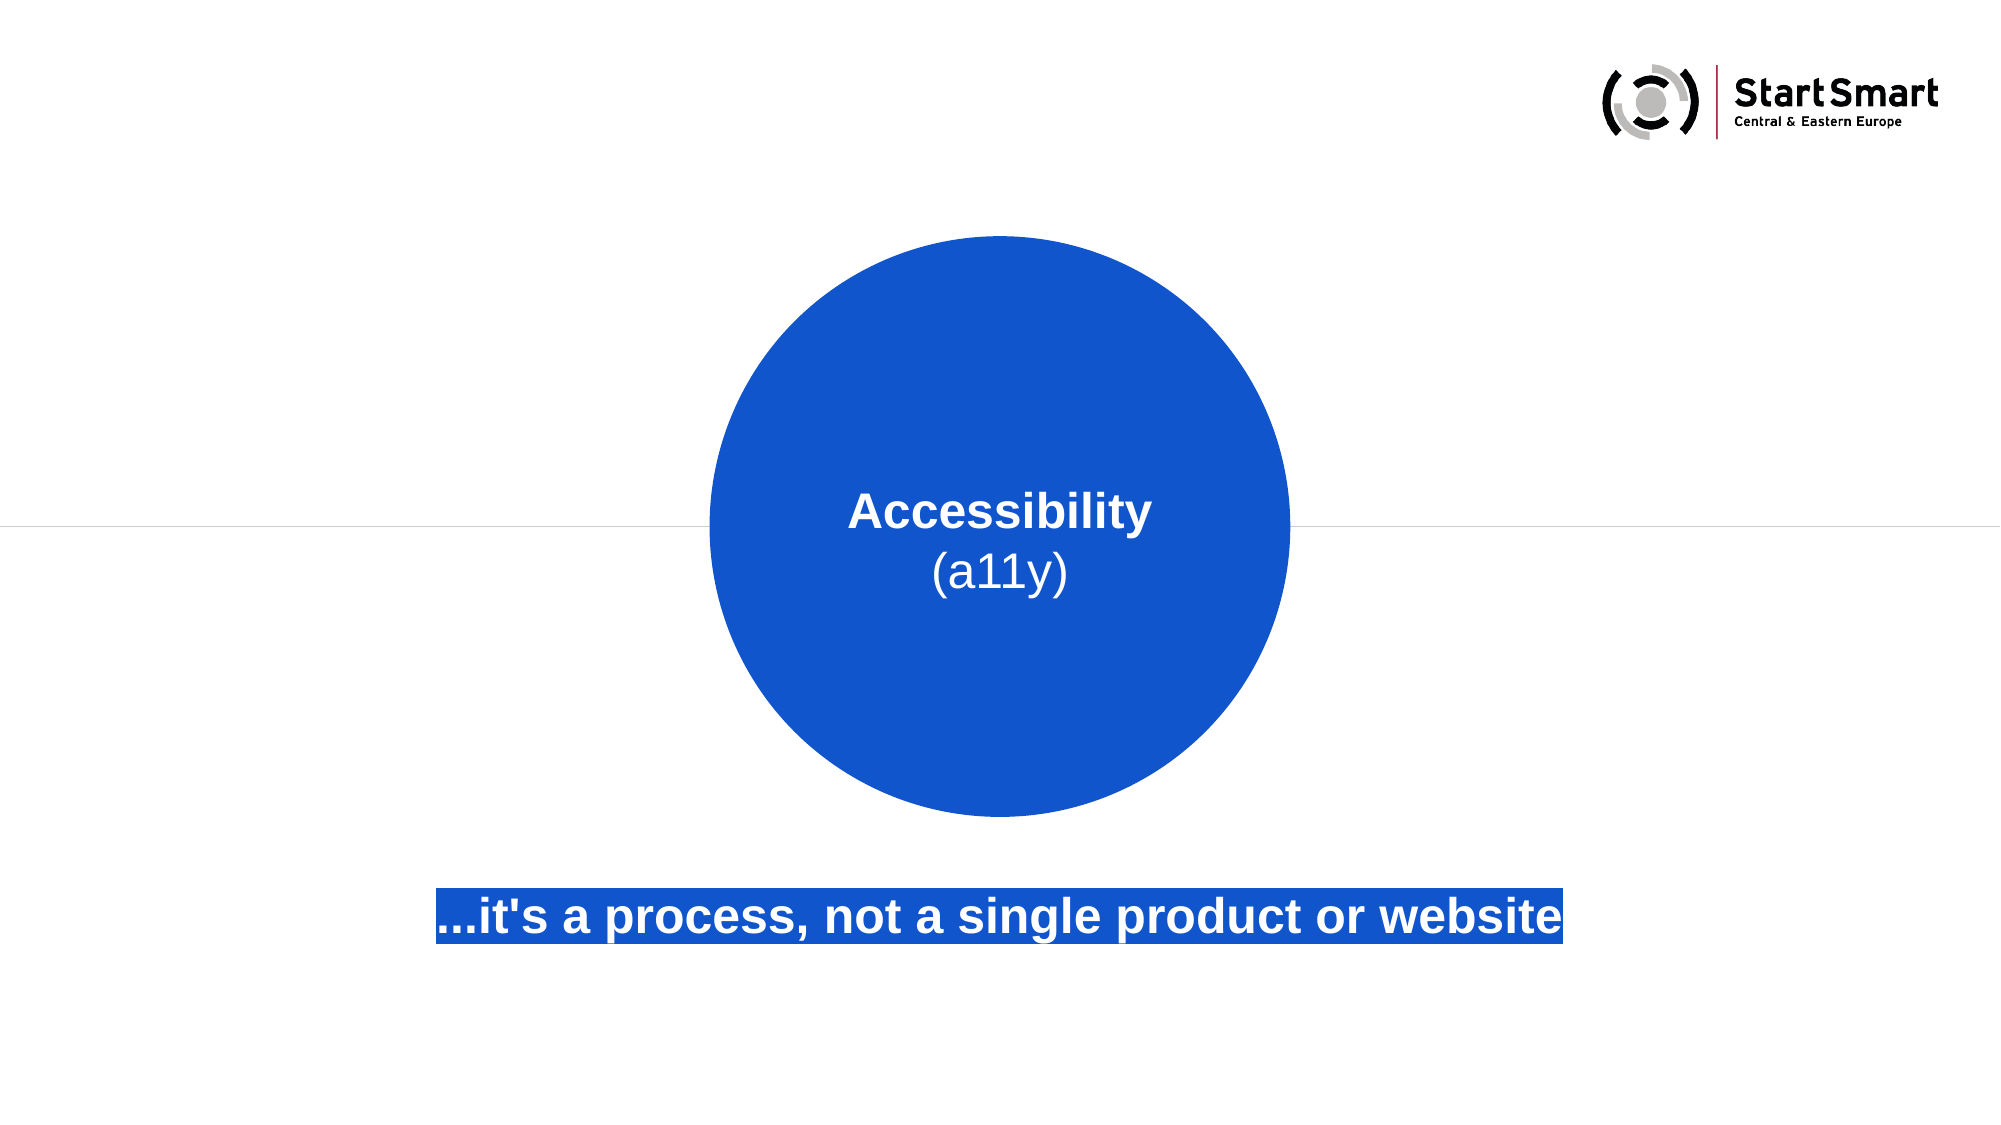

Accessibility
(a11y)
...it's a process, not a single product or website